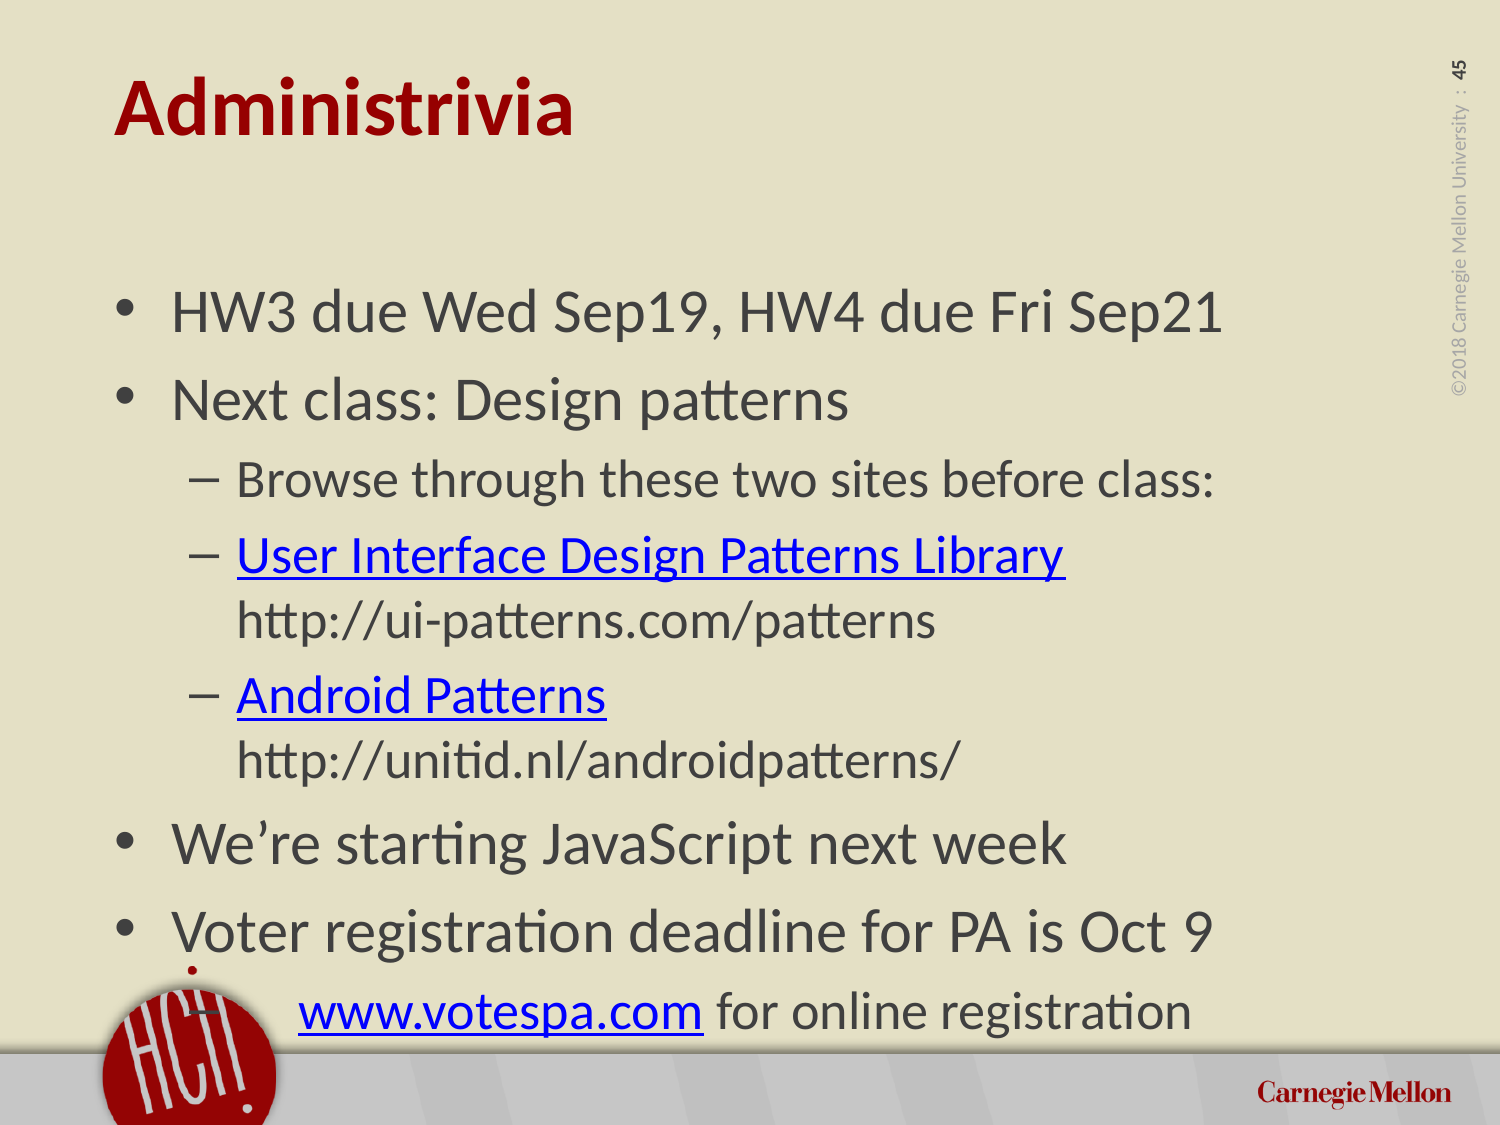

# Administrivia
HW3 due Wed Sep19, HW4 due Fri Sep21
Next class: Design patterns
Browse through these two sites before class:
User Interface Design Patterns Library
http://ui-patterns.com/patterns
Android Patterns
http://unitid.nl/androidpatterns/
We’re starting JavaScript next week
Voter registration deadline for PA is Oct 9
     www.votespa.com for online registration